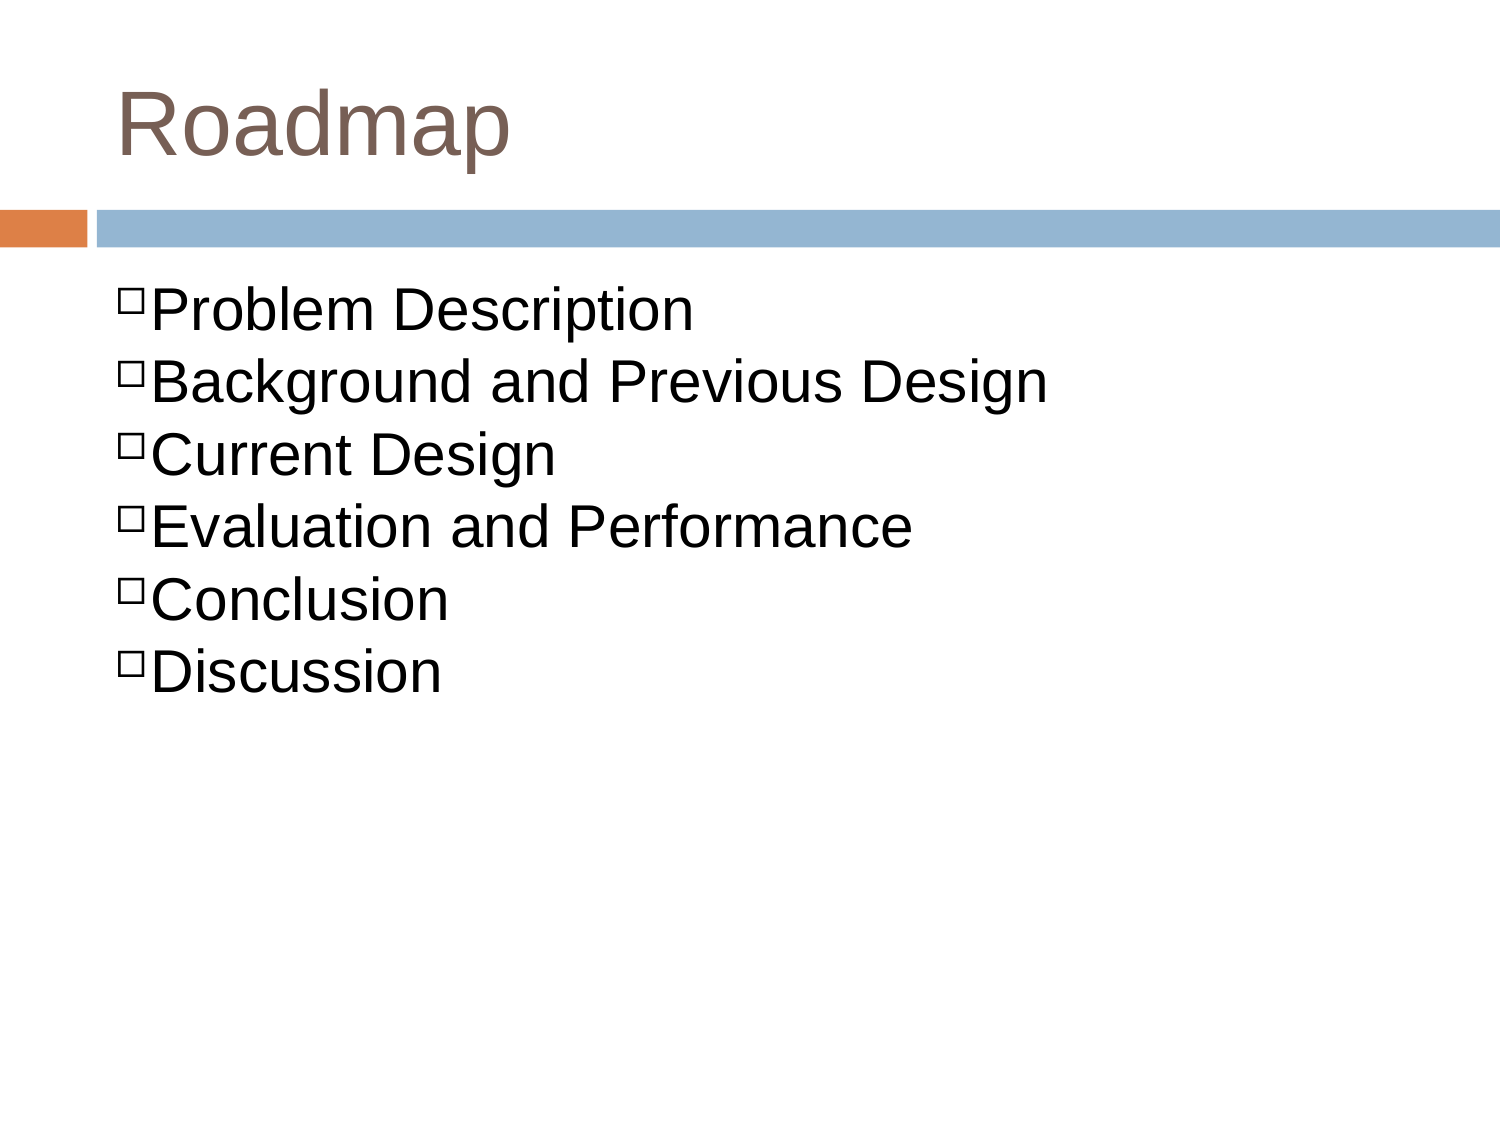

Roadmap
Problem Description
Background and Previous Design
Current Design
Evaluation and Performance
Conclusion
Discussion